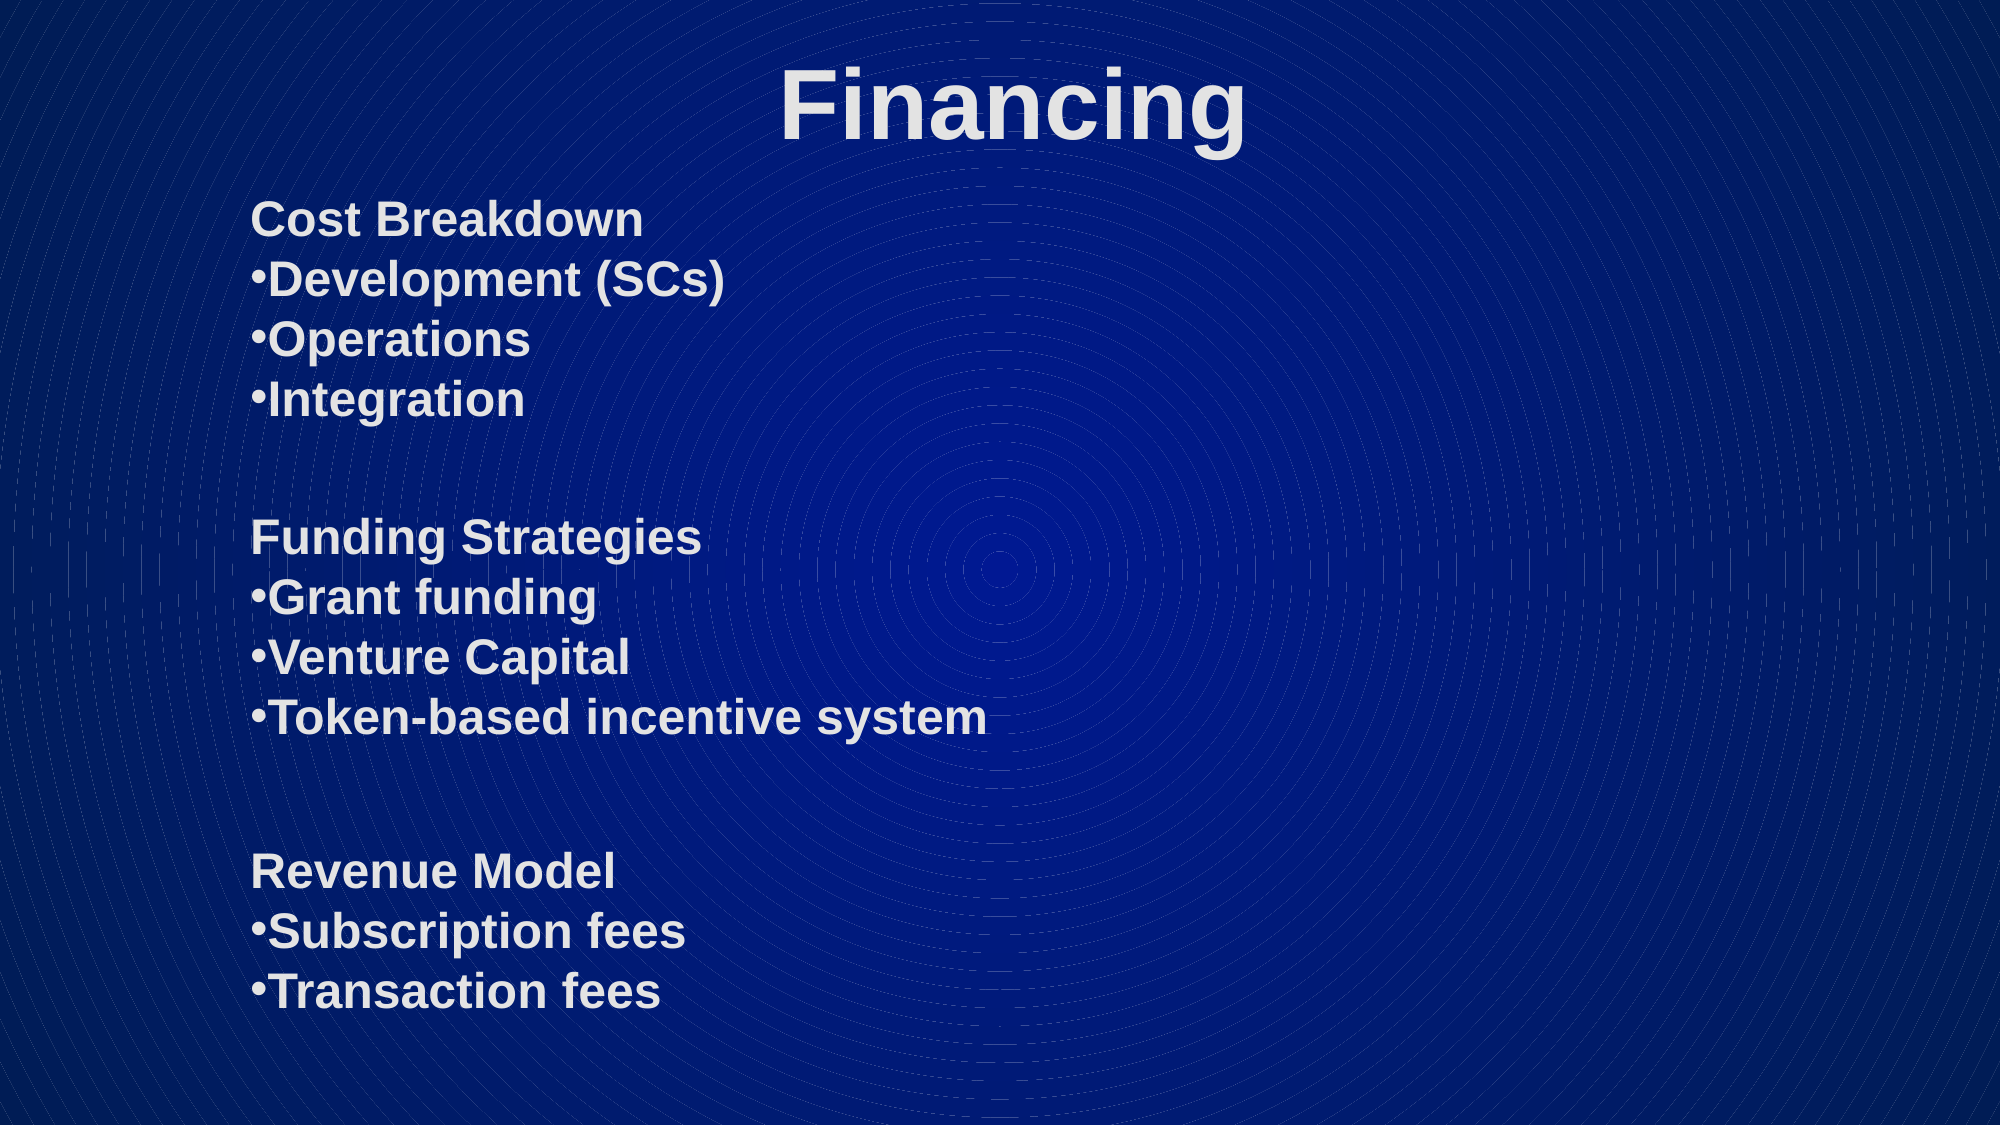

Financing
Cost Breakdown
Development (SCs)
Operations
Integration

Funding Strategies
Grant funding
Venture Capital
Token-based incentive system

Revenue Model
Subscription fees
Transaction fees